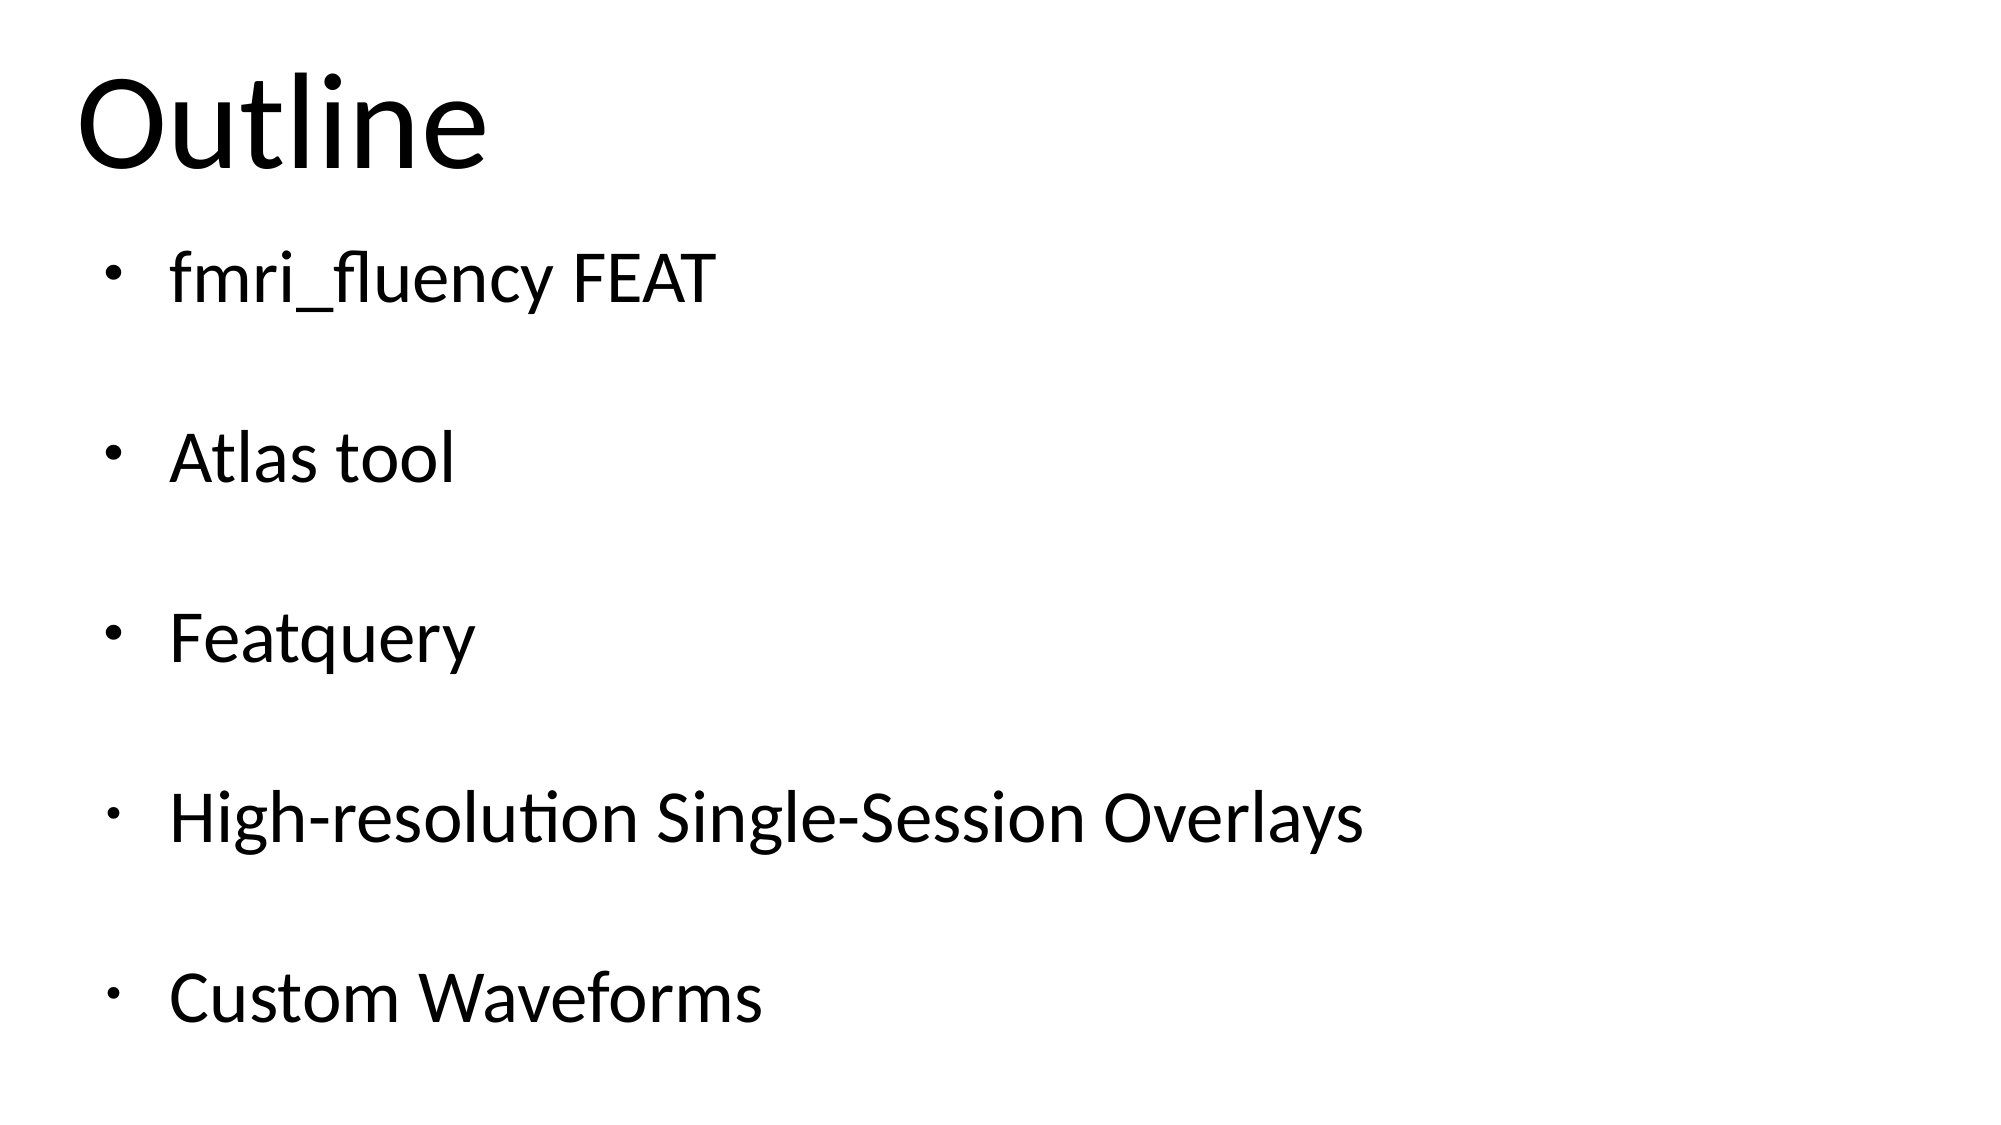

Outline

．fmri_fluency FEAT

．Atlas tool

．Featquery

．High-resolution Single-Session Overlays

．Custom Waveforms